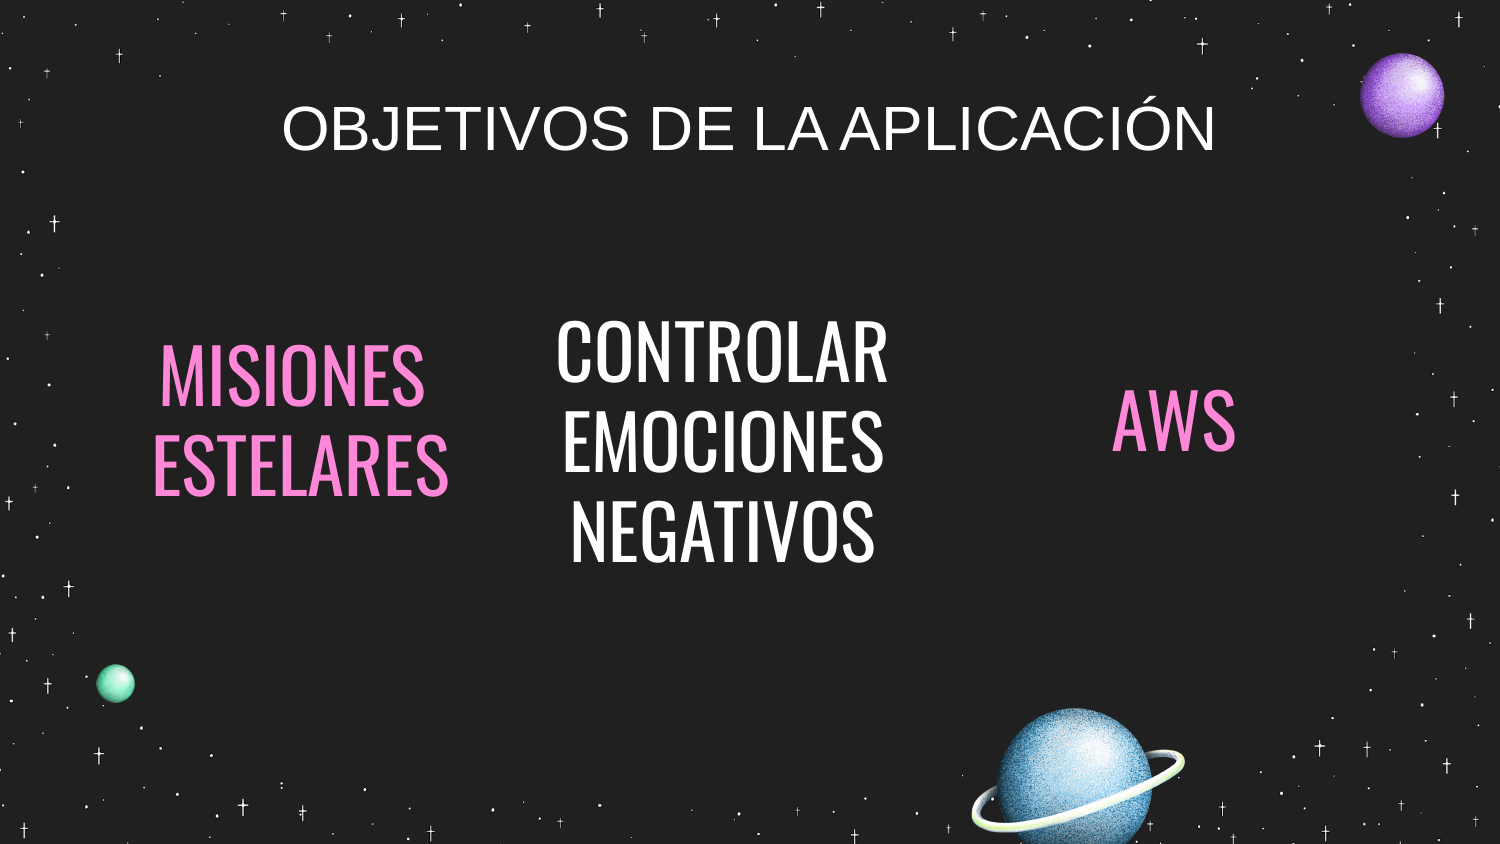

# OBJETIVOS DE LA APLICACIÓN
CONTROLAR EMOCIONES NEGATIVOS
MISIONES
ESTELARES
AWS